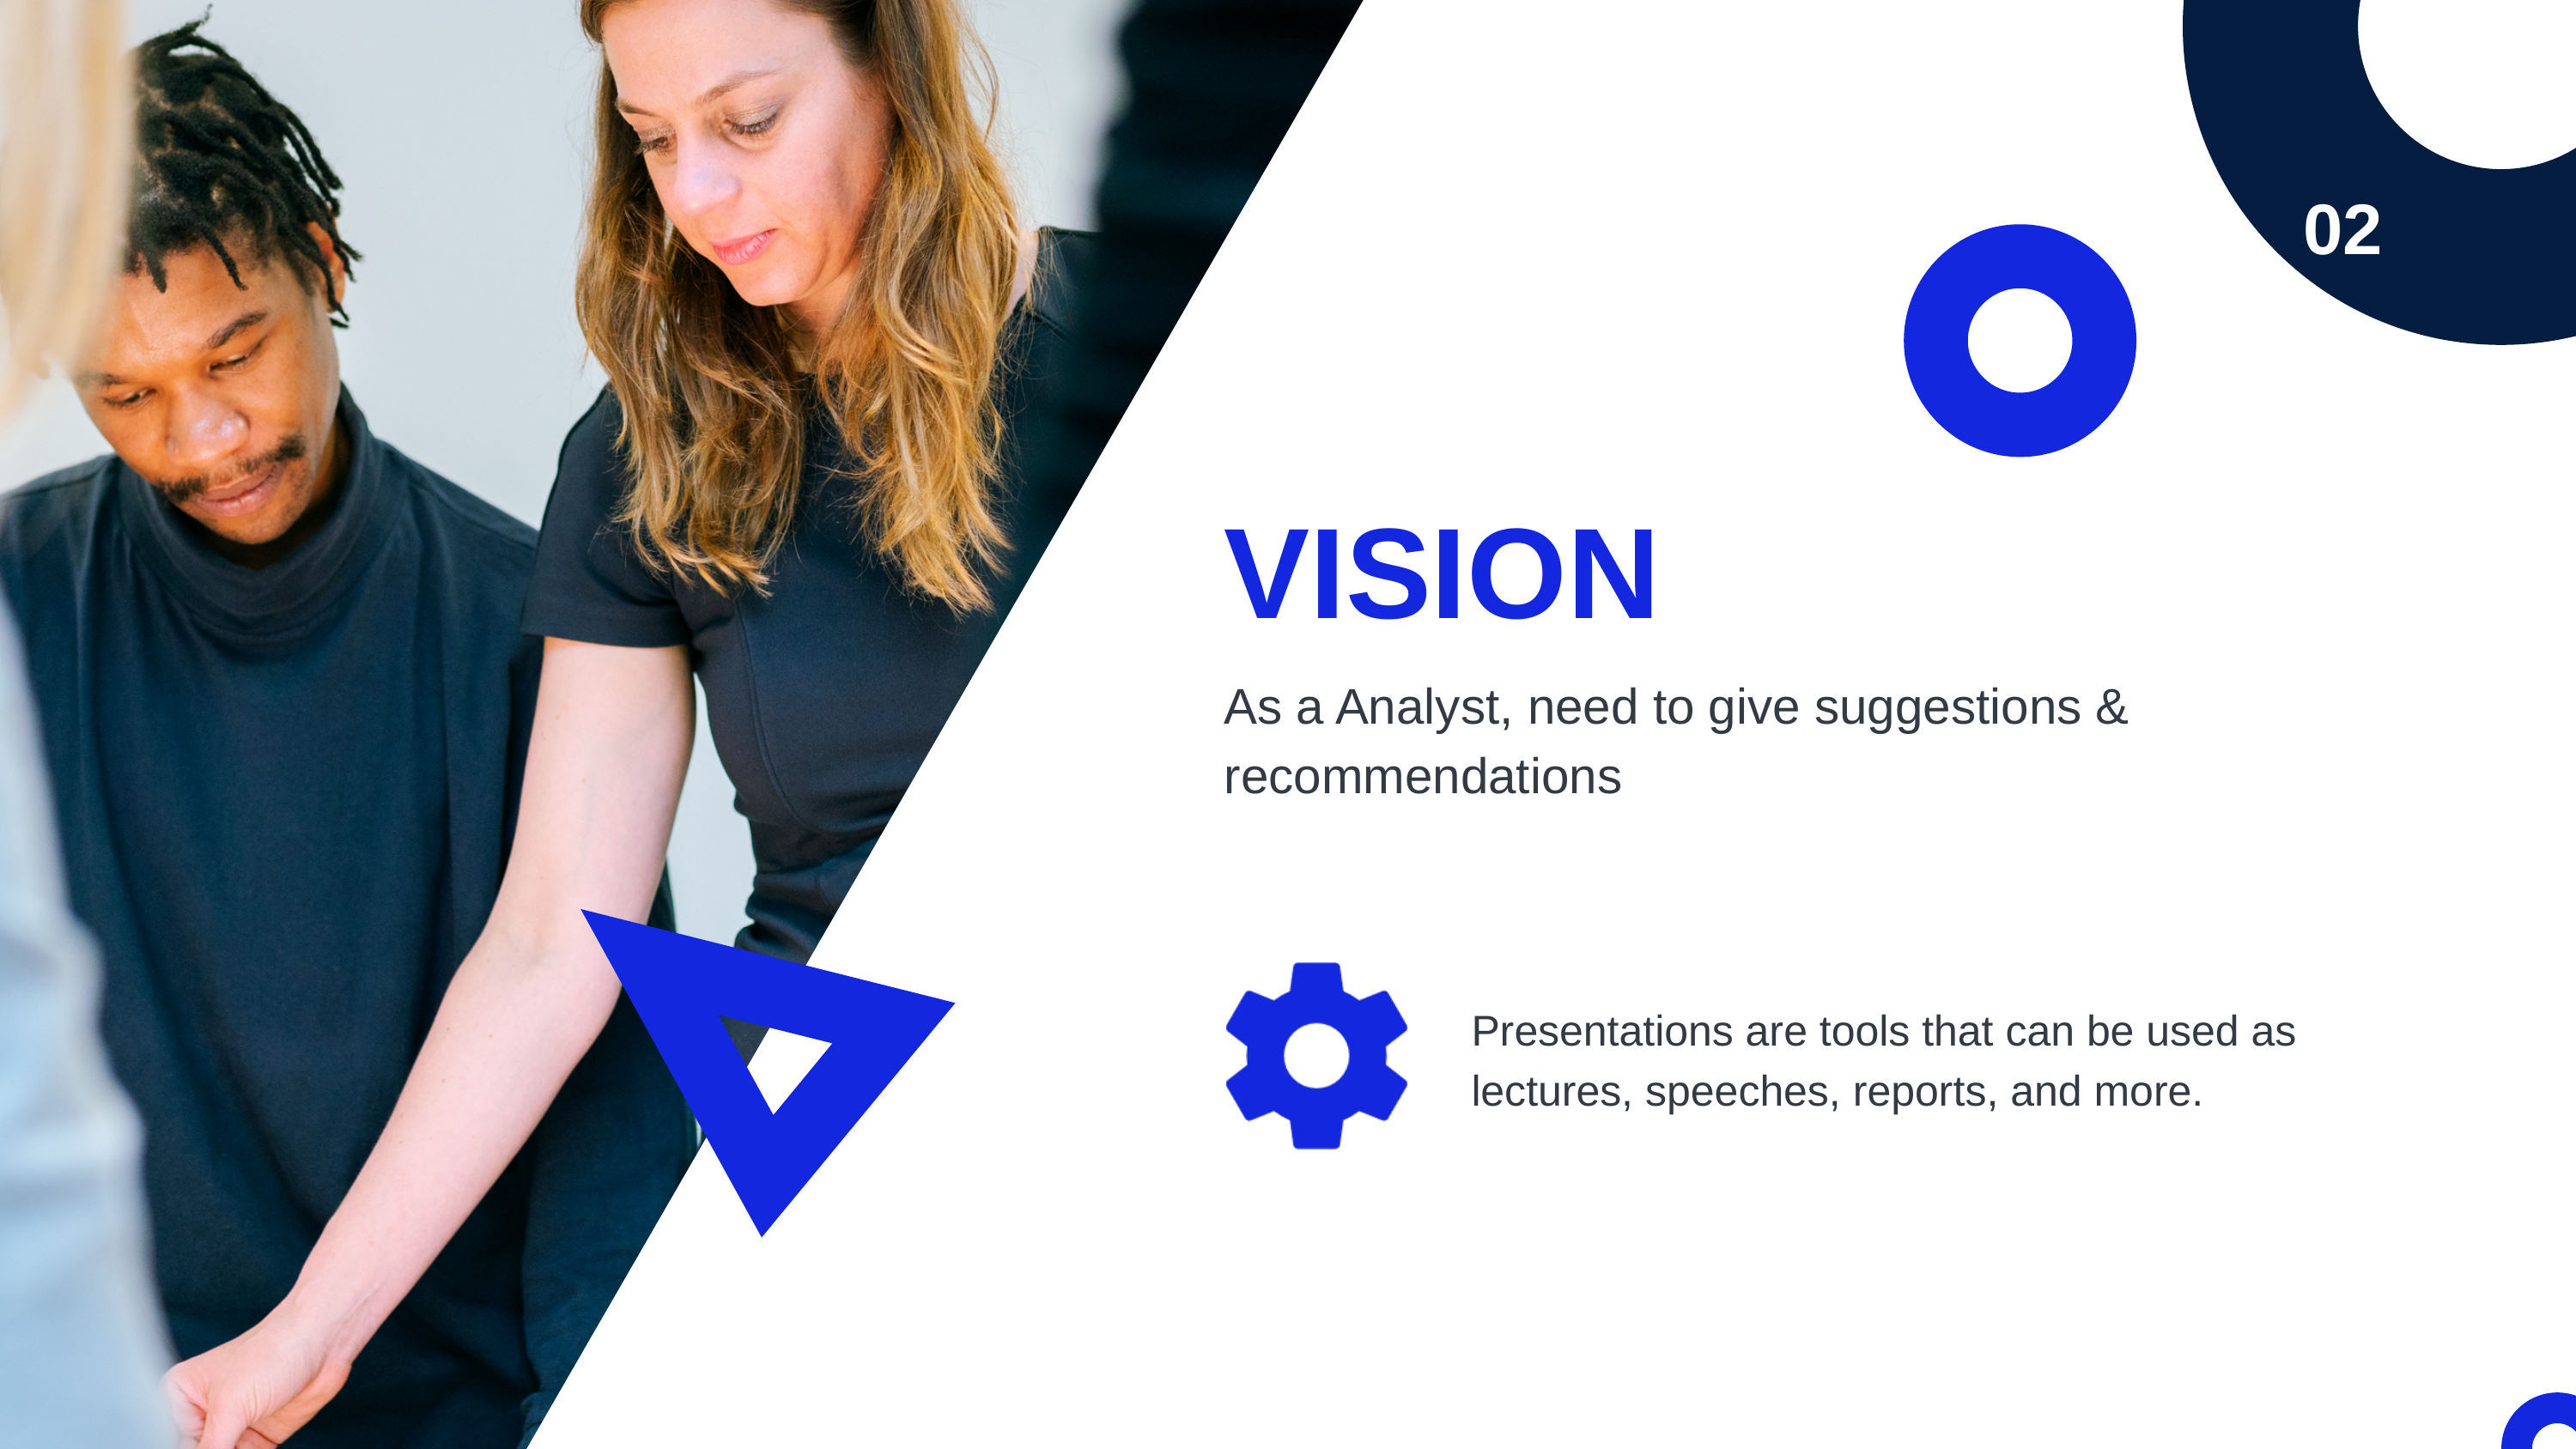

02

VISION
As a Analyst, need to give suggestions & recommendations

Presentations are tools that can be used as lectures, speeches, reports, and more.